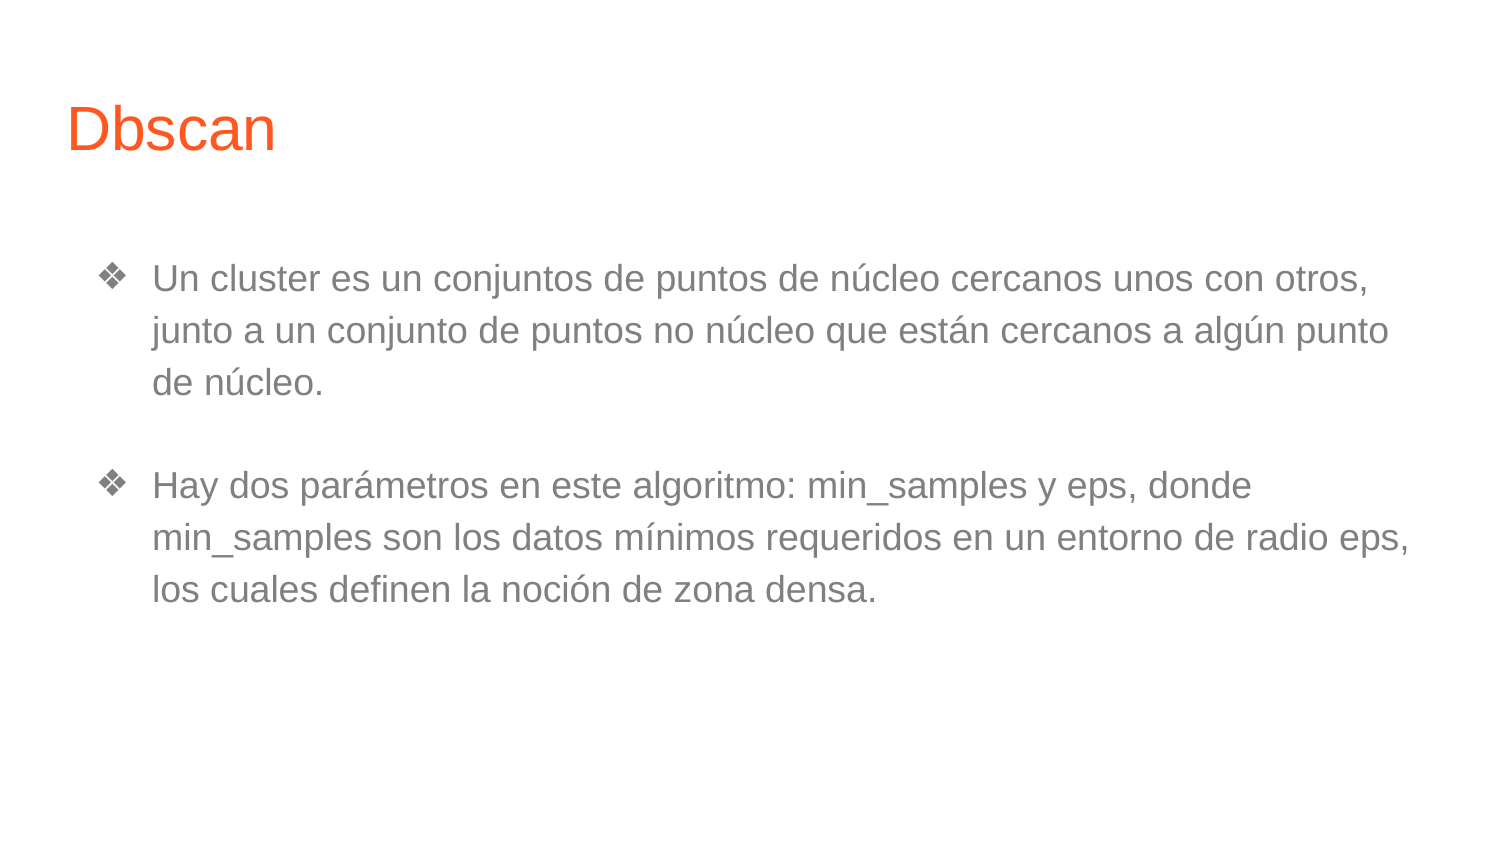

Dbscan

Un cluster es un conjuntos de puntos de núcleo cercanos unos con otros, junto a un conjunto de puntos no núcleo que están cercanos a algún punto de núcleo.

Hay dos parámetros en este algoritmo: min_samples y eps, donde min_samples son los datos mínimos requeridos en un entorno de radio eps, los cuales definen la noción de zona densa.